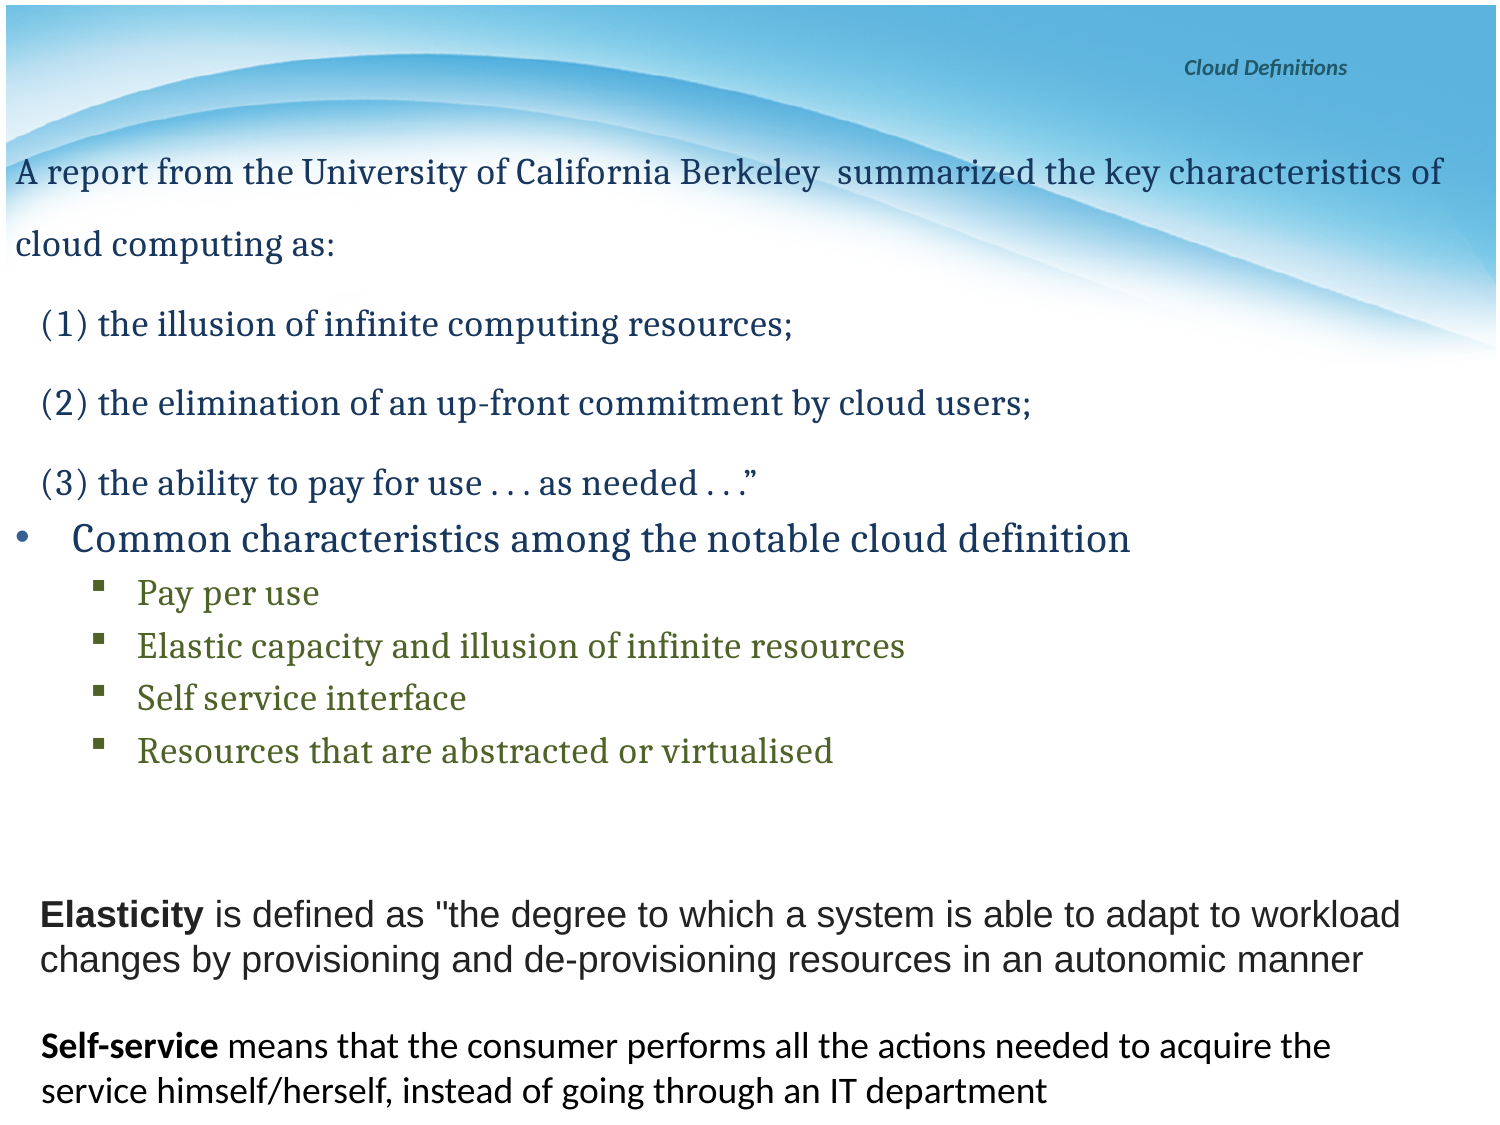

# Cloud Definitions
A report from the University of California Berkeley  summarized the key characteristics of cloud computing as:
   (1) the illusion of infinite computing resources;
   (2) the elimination of an up-front commitment by cloud users;
   (3) the ability to pay for use . . . as needed . . .”
Common characteristics among the notable cloud definition
Pay per use
Elastic capacity and illusion of infinite resources
Self service interface
Resources that are abstracted or virtualised
Elasticity is defined as "the degree to which a system is able to adapt to workload changes by provisioning and de-provisioning resources in an autonomic manner
Self-service means that the consumer performs all the actions needed to acquire the service himself/herself, instead of going through an IT department